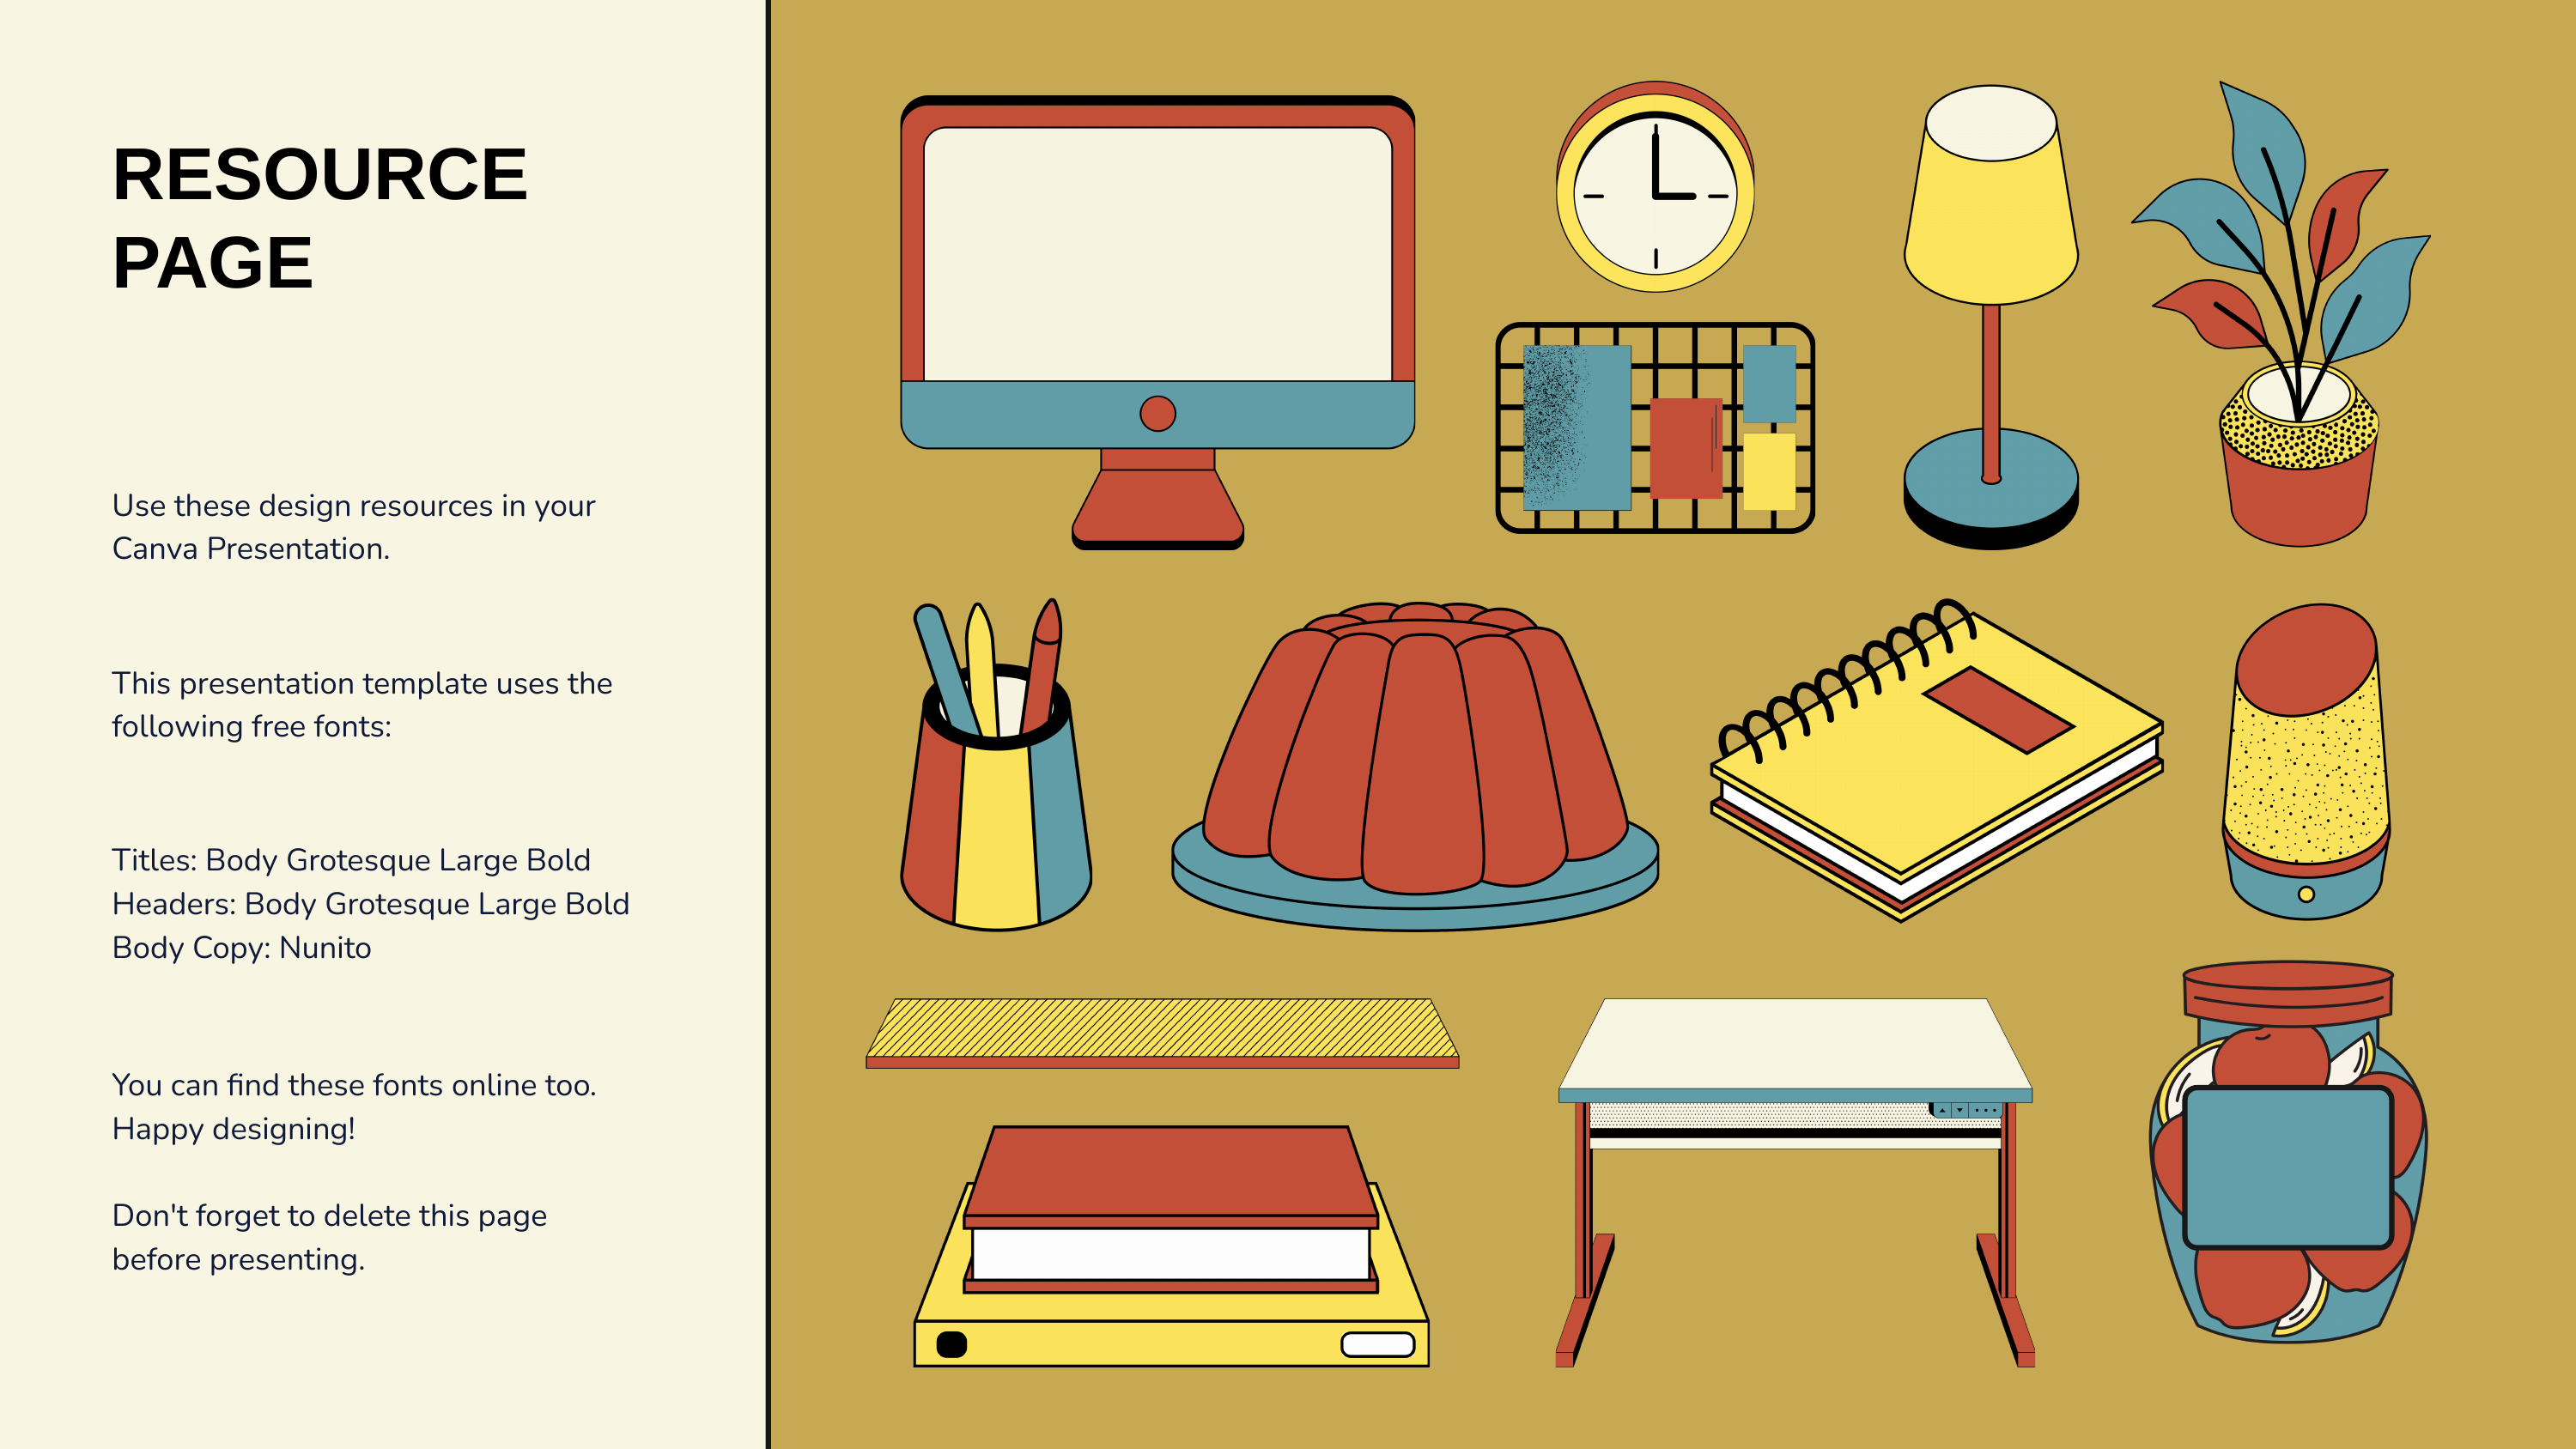

RESOURCE
PAGE

Use these design resources in your Canva Presentation.

This presentation template uses the following free fonts:
Titles: Body Grotesque Large Bold
Headers: Body Grotesque Large Bold
Body Copy: Nunito

You can find these fonts online too. Happy designing!

Don't forget to delete this page
before presenting.